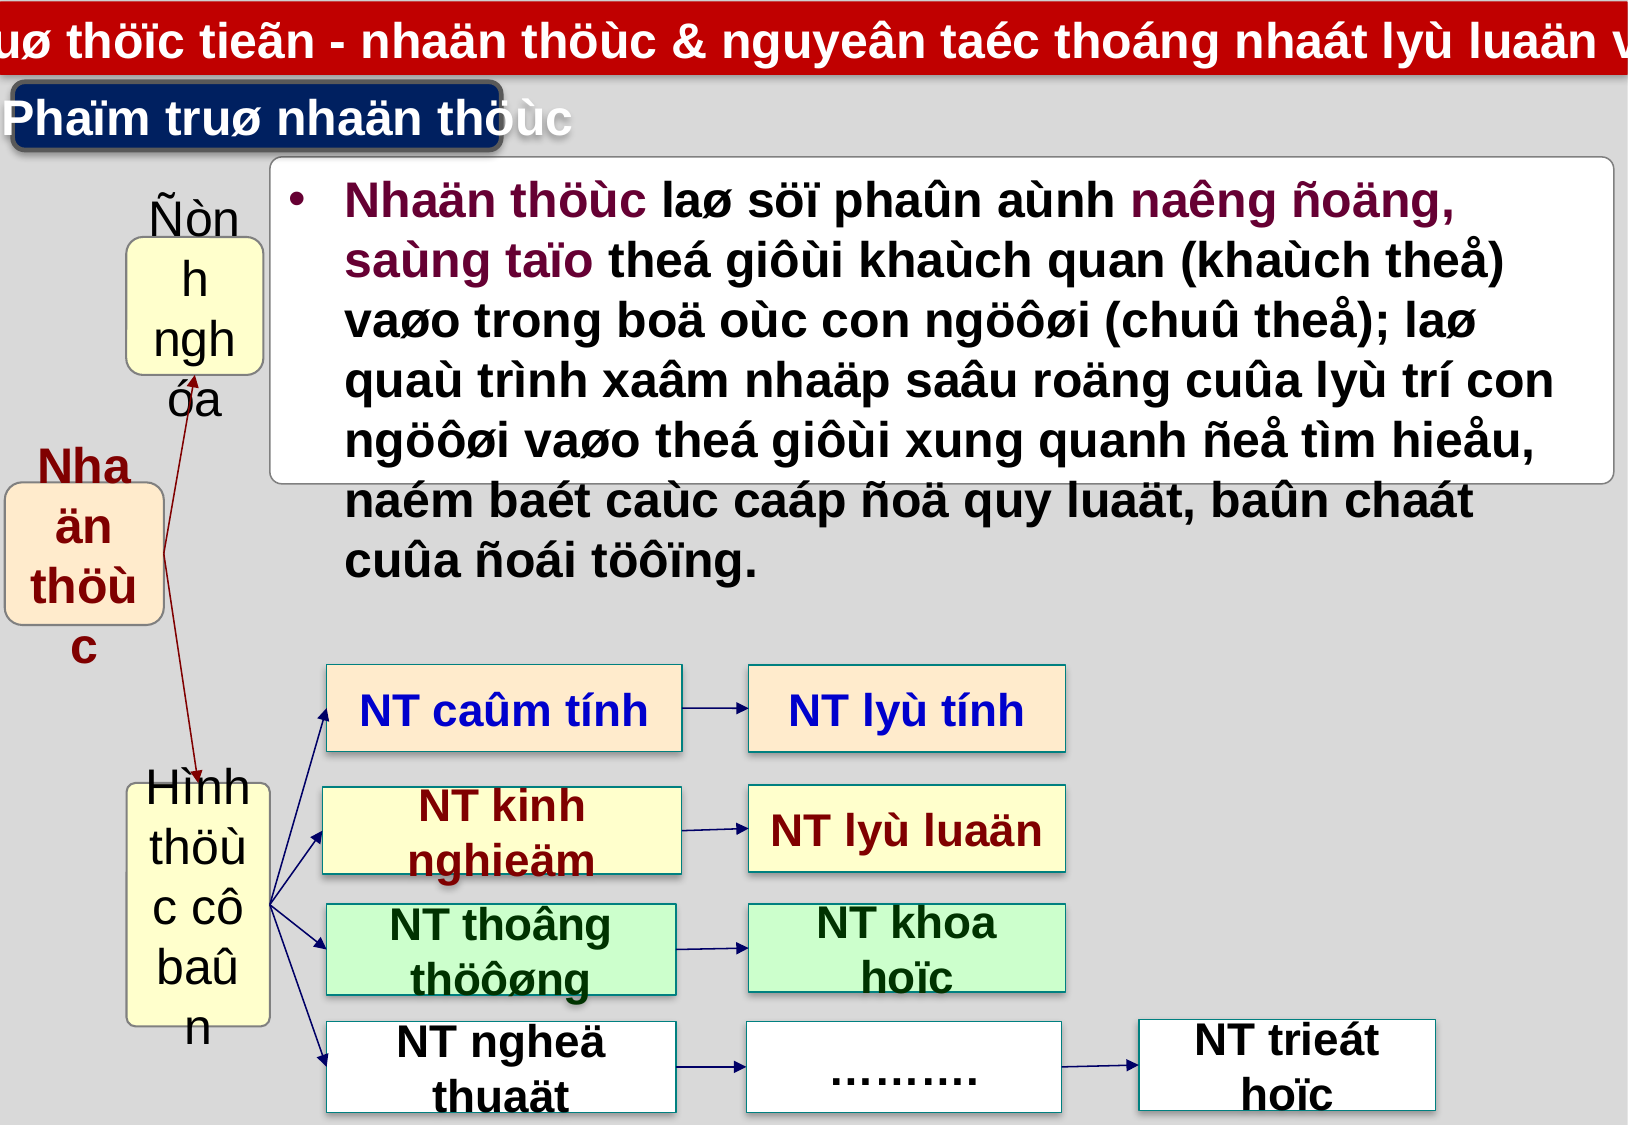

3. Phaïm truø thöïc tieãn - nhaän thöùc & nguyeân taéc thoáng nhaát lyù luaän vaø th.tieãn
b) Phaïm truø nhaän thöùc
Nhaän thöùc laø söï phaûn aùnh naêng ñoäng, saùng taïo theá giôùi khaùch quan (khaùch theå) vaøo trong boä oùc con ngöôøi (chuû theå); laø quaù trình xaâm nhaäp saâu roäng cuûa lyù trí con ngöôøi vaøo theá giôùi xung quanh ñeå tìm hieåu, naém baét caùc caáp ñoä quy luaät, baûn chaát cuûa ñoái töôïng.
Ñònh nghóa
Nhaän thöùc
NT caûm tính
NT lyù tính
Hình thöùc cô baûn
NT lyù luaän
NT kinh nghieäm
NT thoâng thöôøng
NT khoa hoïc
NT trieát hoïc
NT ngheä thuaät
……….